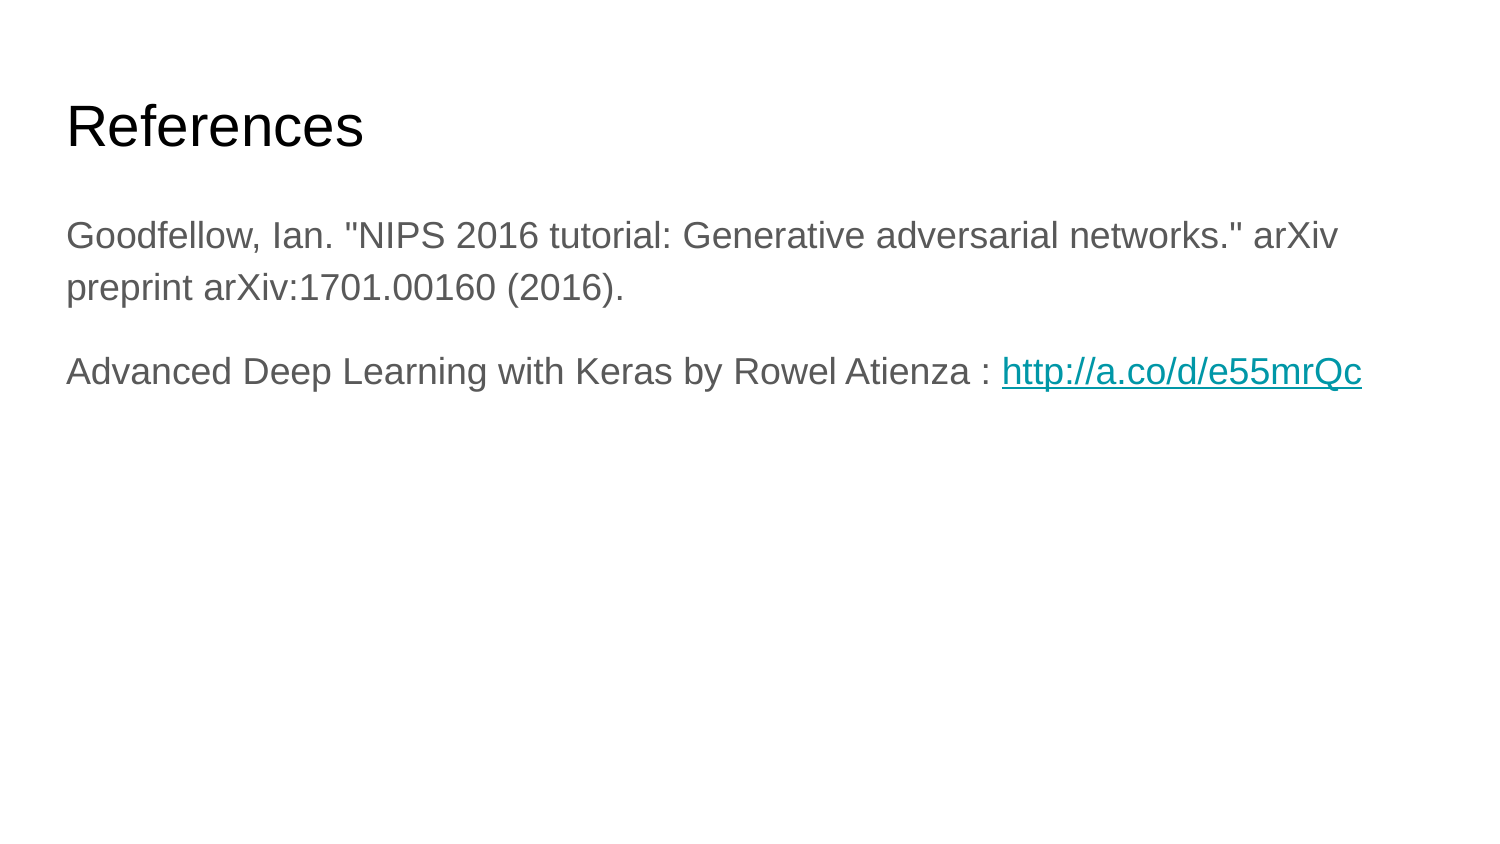

# References
Goodfellow, Ian. "NIPS 2016 tutorial: Generative adversarial networks." arXiv preprint arXiv:1701.00160 (2016).
Advanced Deep Learning with Keras by Rowel Atienza : http://a.co/d/e55mrQc